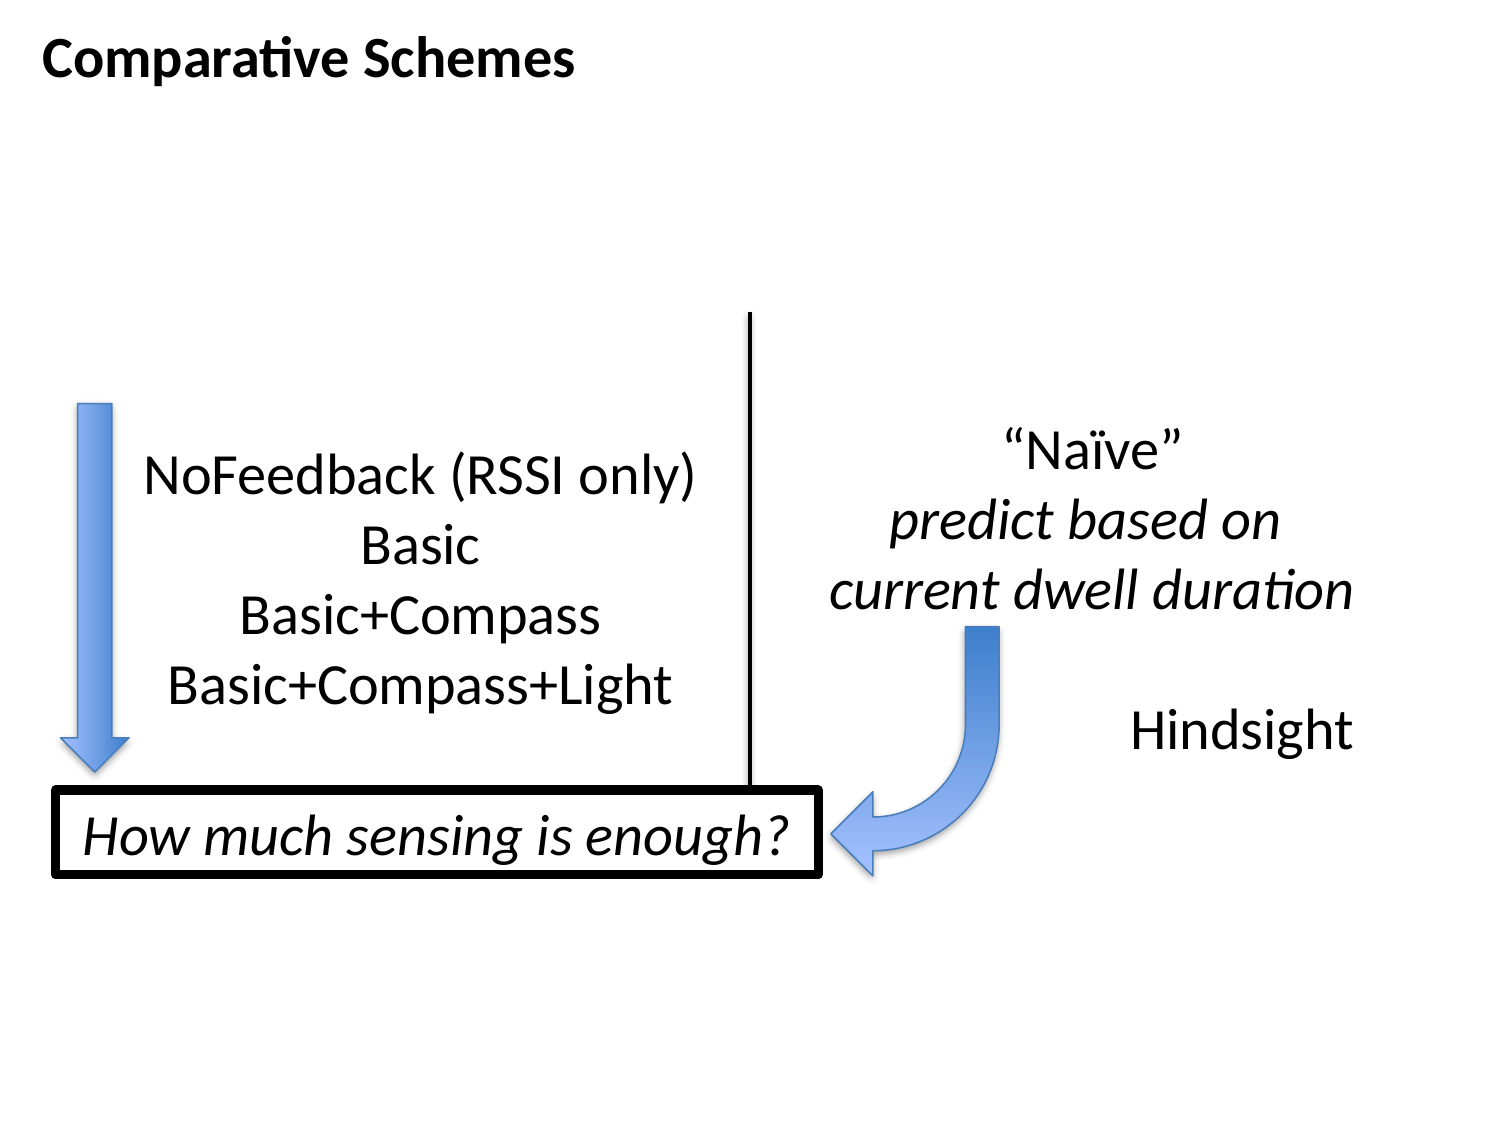

Comparative Schemes
“Naïve”
predict based on
current dwell duration

		Hindsight
NoFeedback (RSSI only)
Basic
Basic+Compass
Basic+Compass+Light

How much sensing is enough?